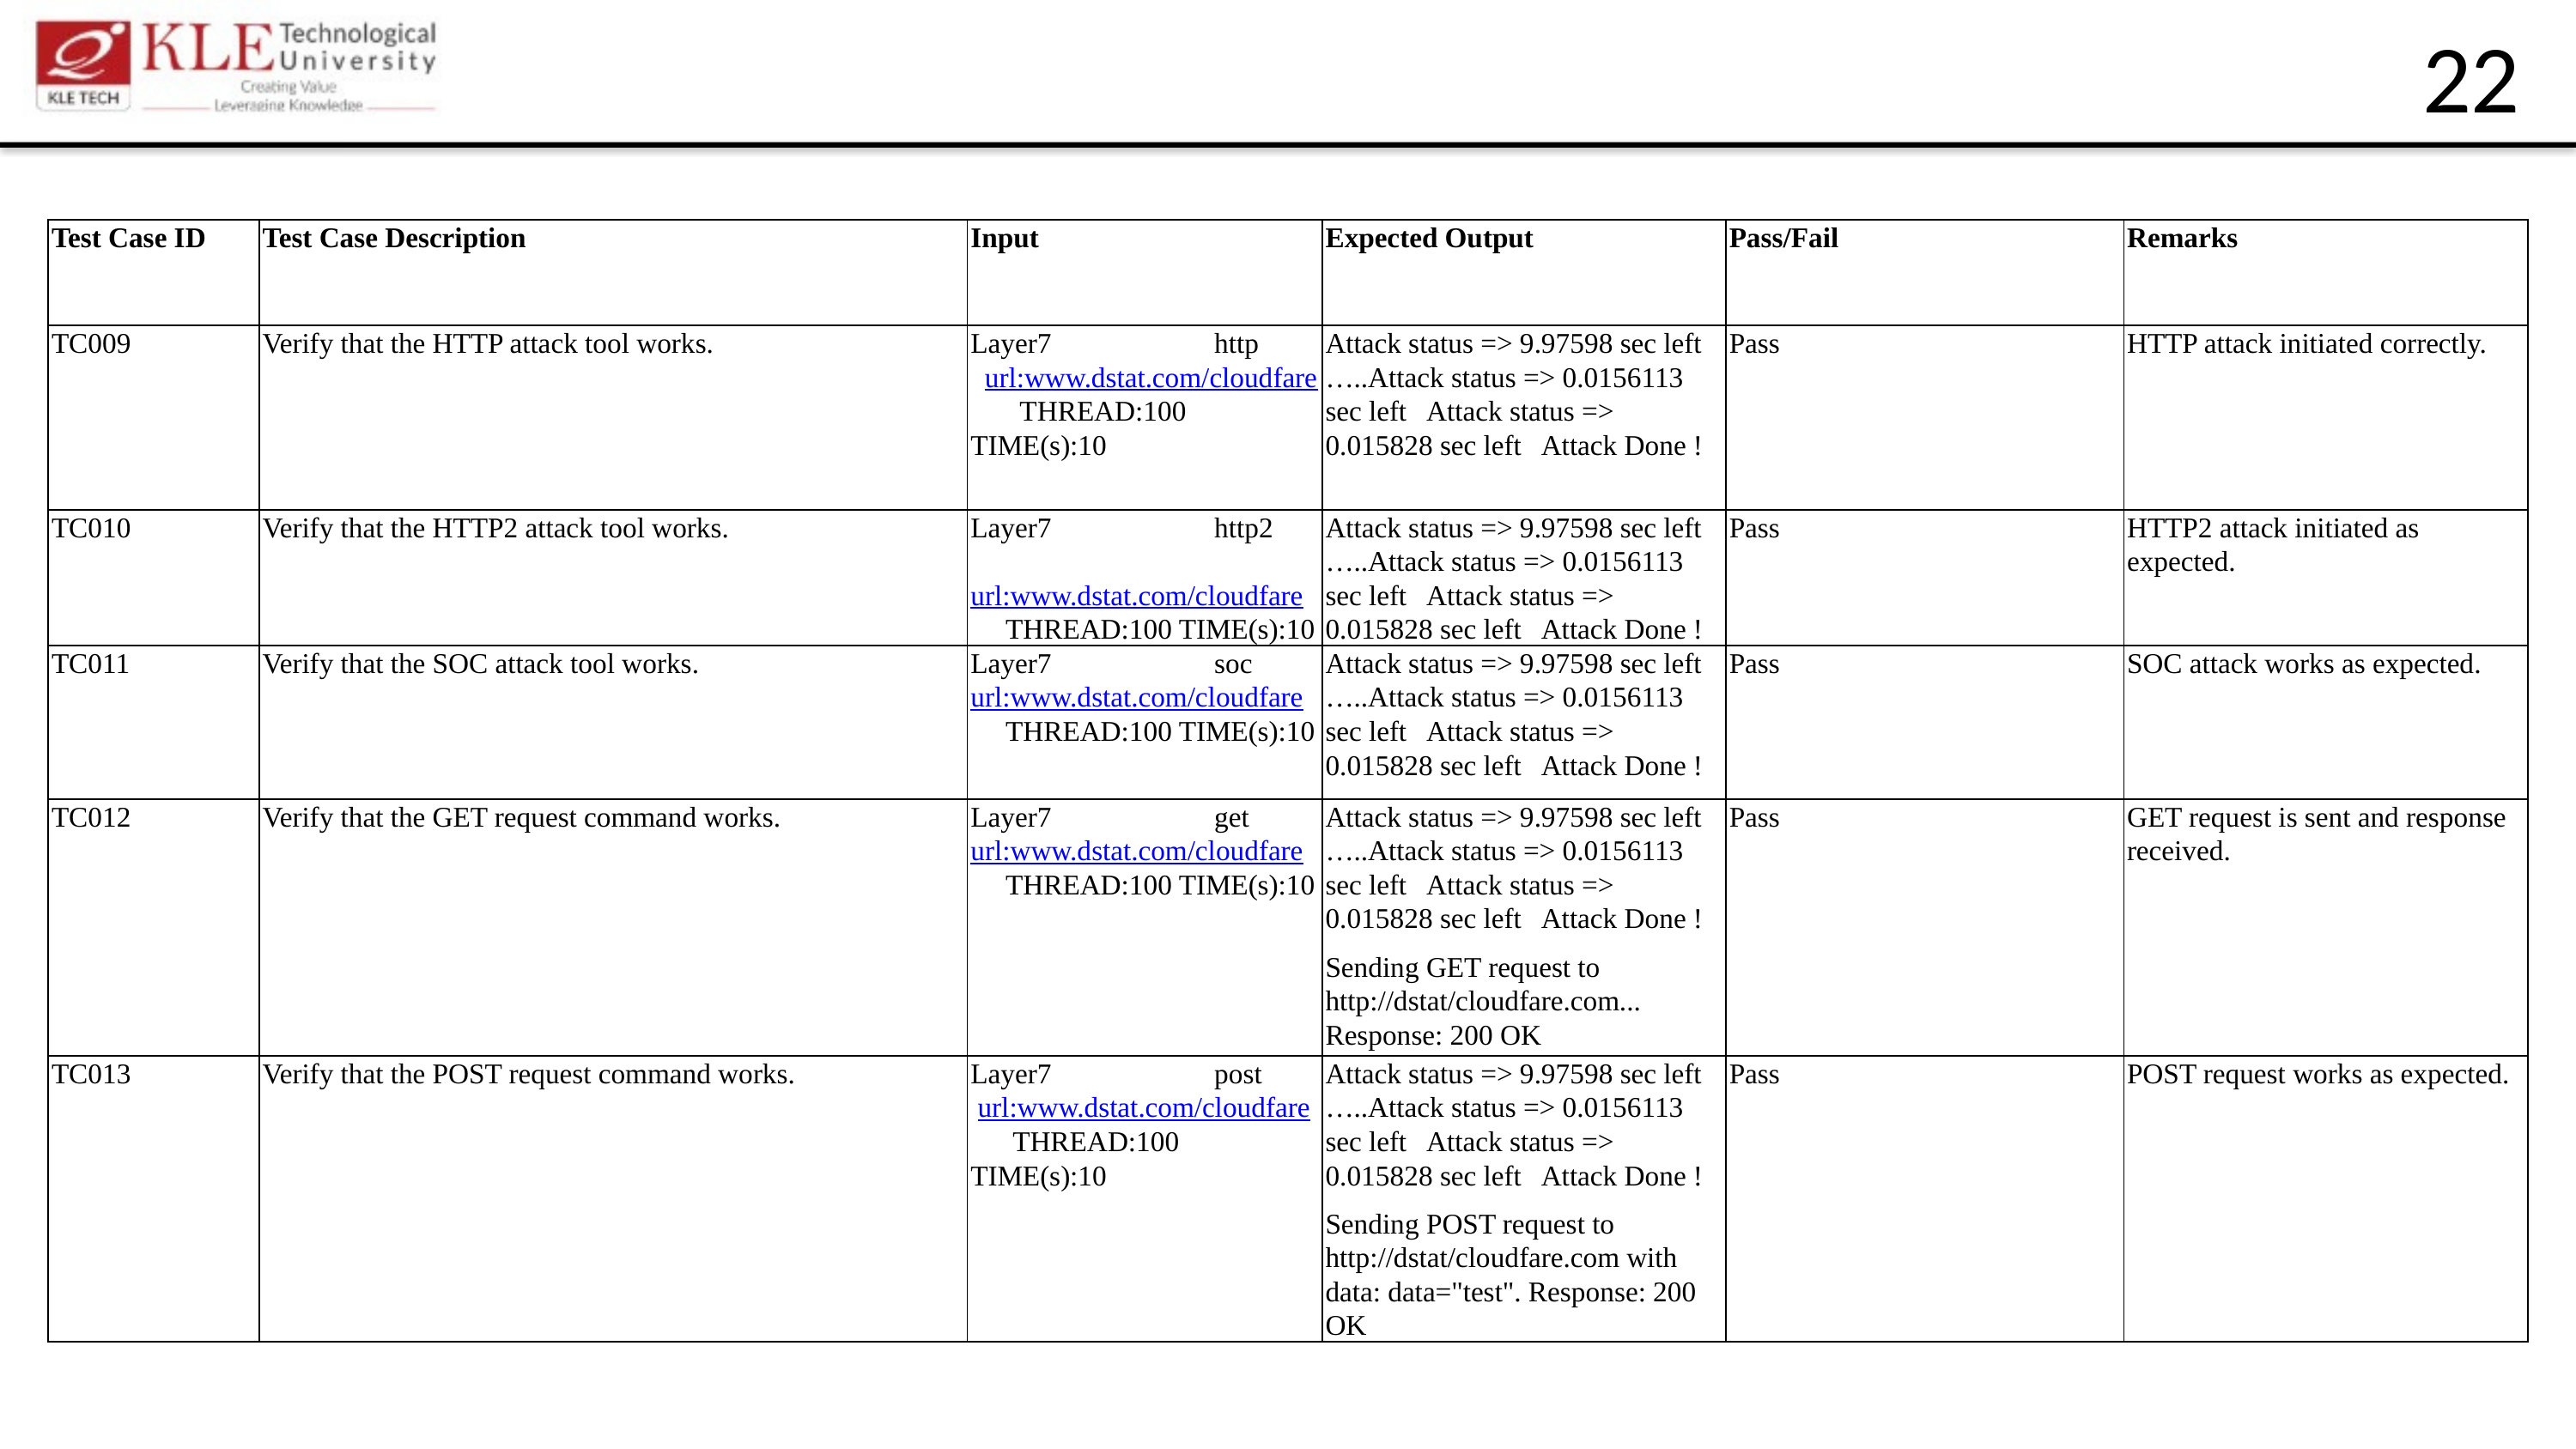

22
| Test Case ID | Test Case Description | Input | Expected Output | Pass/Fail | Remarks |
| --- | --- | --- | --- | --- | --- |
| TC009 | Verify that the HTTP attack tool works. | Layer7 http url:www.dstat.com/cloudfare THREAD:100 TIME(s):10 | Attack status => 9.97598 sec left …..Attack status => 0.0156113 sec left Attack status => 0.015828 sec left Attack Done ! | Pass | HTTP attack initiated correctly. |
| TC010 | Verify that the HTTP2 attack tool works. | Layer7 http2 url:www.dstat.com/cloudfare THREAD:100 TIME(s):10 | Attack status => 9.97598 sec left …..Attack status => 0.0156113 sec left Attack status => 0.015828 sec left Attack Done ! | Pass | HTTP2 attack initiated as expected. |
| TC011 | Verify that the SOC attack tool works. | Layer7 soc url:www.dstat.com/cloudfare THREAD:100 TIME(s):10 | Attack status => 9.97598 sec left …..Attack status => 0.0156113 sec left Attack status => 0.015828 sec left Attack Done ! | Pass | SOC attack works as expected. |
| TC012 | Verify that the GET request command works. | Layer7 get url:www.dstat.com/cloudfare THREAD:100 TIME(s):10 | Attack status => 9.97598 sec left …..Attack status => 0.0156113 sec left Attack status => 0.015828 sec left Attack Done ! Sending GET request to http://dstat/cloudfare.com... Response: 200 OK | Pass | GET request is sent and response received. |
| TC013 | Verify that the POST request command works. | Layer7 post url:www.dstat.com/cloudfare THREAD:100 TIME(s):10 | Attack status => 9.97598 sec left …..Attack status => 0.0156113 sec left Attack status => 0.015828 sec left Attack Done ! Sending POST request to http://dstat/cloudfare.com with data: data="test". Response: 200 OK | Pass | POST request works as expected. |